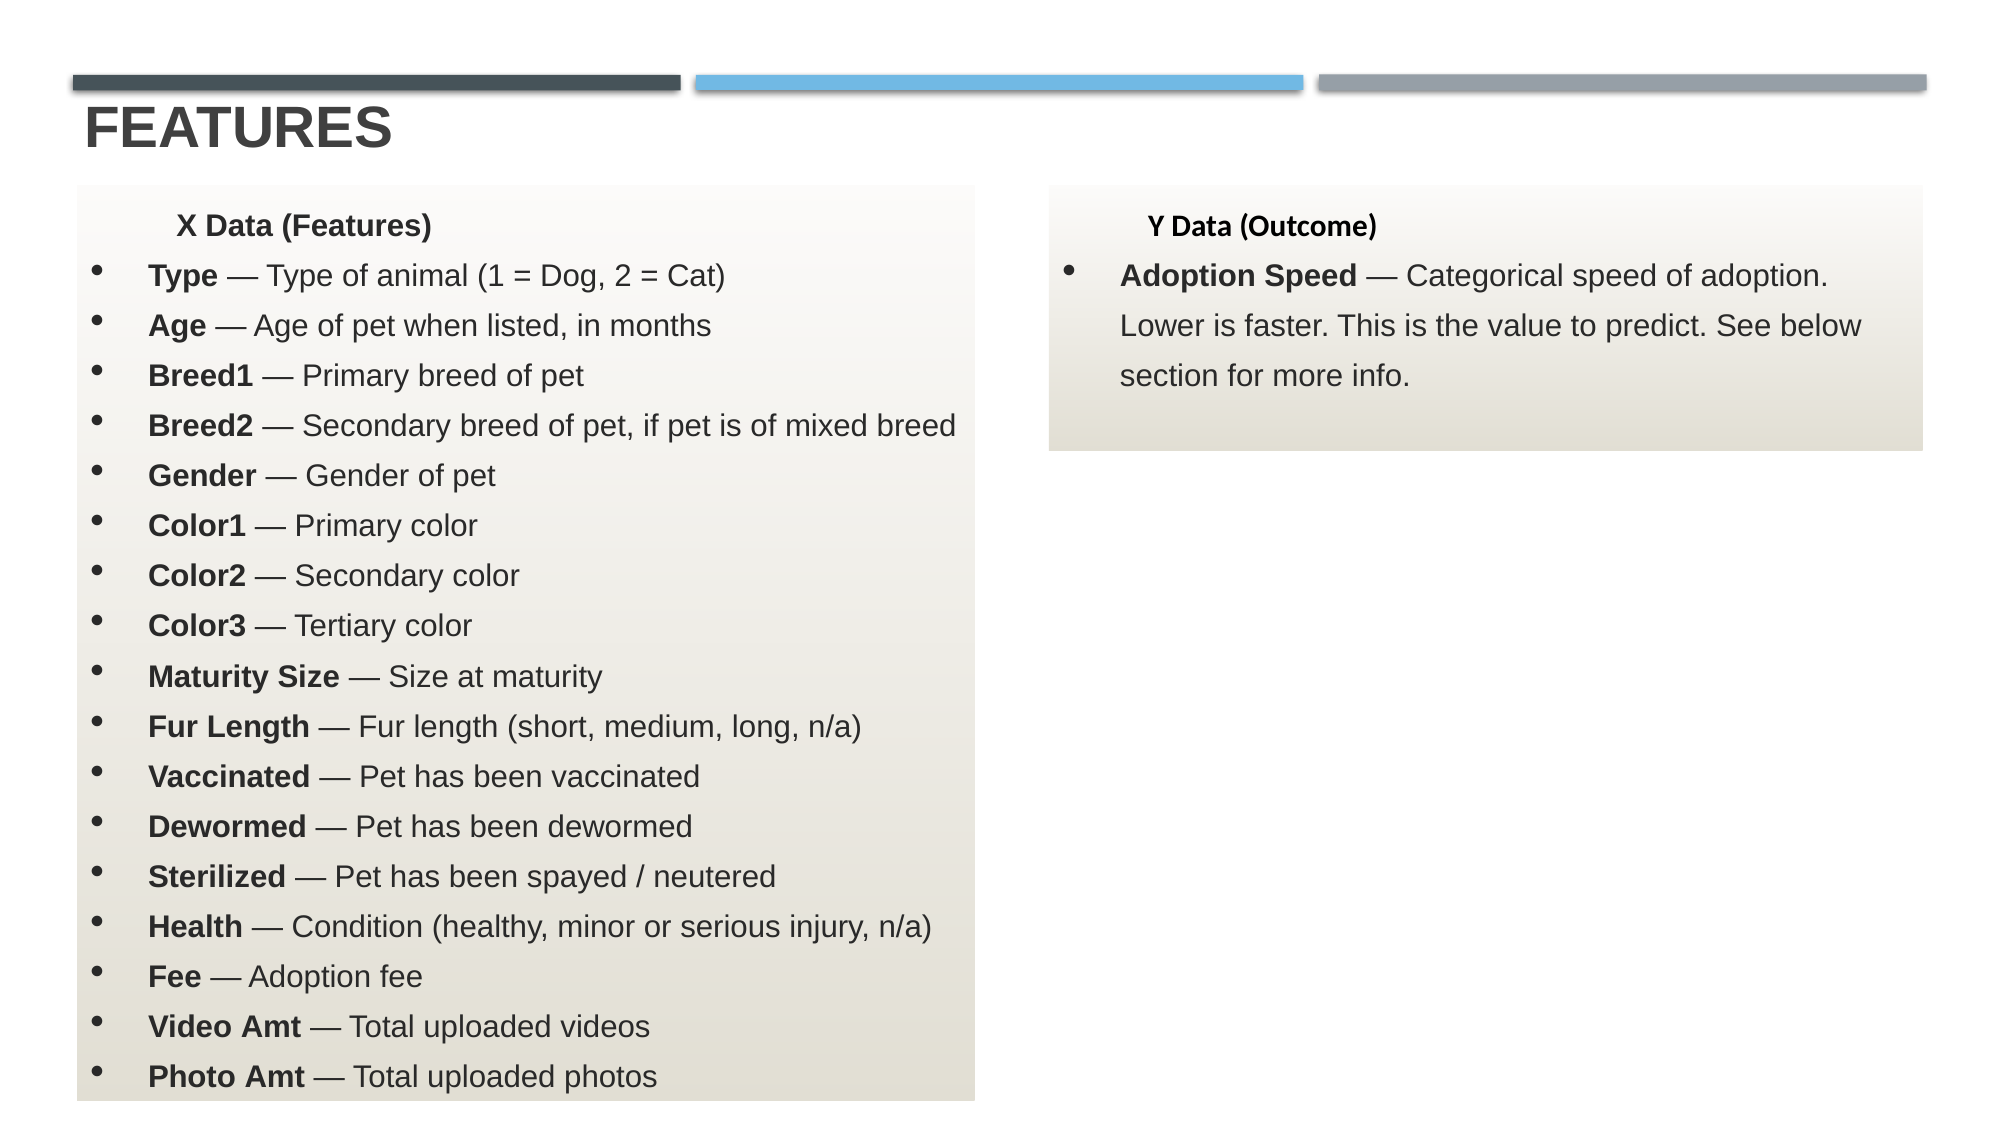

Features
X Data (Features)
Type — Type of animal (1 = Dog, 2 = Cat)
Age — Age of pet when listed, in months
Breed1 — Primary breed of pet
Breed2 — Secondary breed of pet, if pet is of mixed breed
Gender — Gender of pet
Color1 — Primary color
Color2 — Secondary color
Color3 — Tertiary color
Maturity Size — Size at maturity
Fur Length — Fur length (short, medium, long, n/a)
Vaccinated — Pet has been vaccinated
Dewormed — Pet has been dewormed
Sterilized — Pet has been spayed / neutered
Health — Condition (healthy, minor or serious injury, n/a)
Fee — Adoption fee
Video Amt — Total uploaded videos
Photo Amt — Total uploaded photos
Y Data (Outcome)
Adoption Speed — Categorical speed of adoption. Lower is faster. This is the value to predict. See below section for more info.